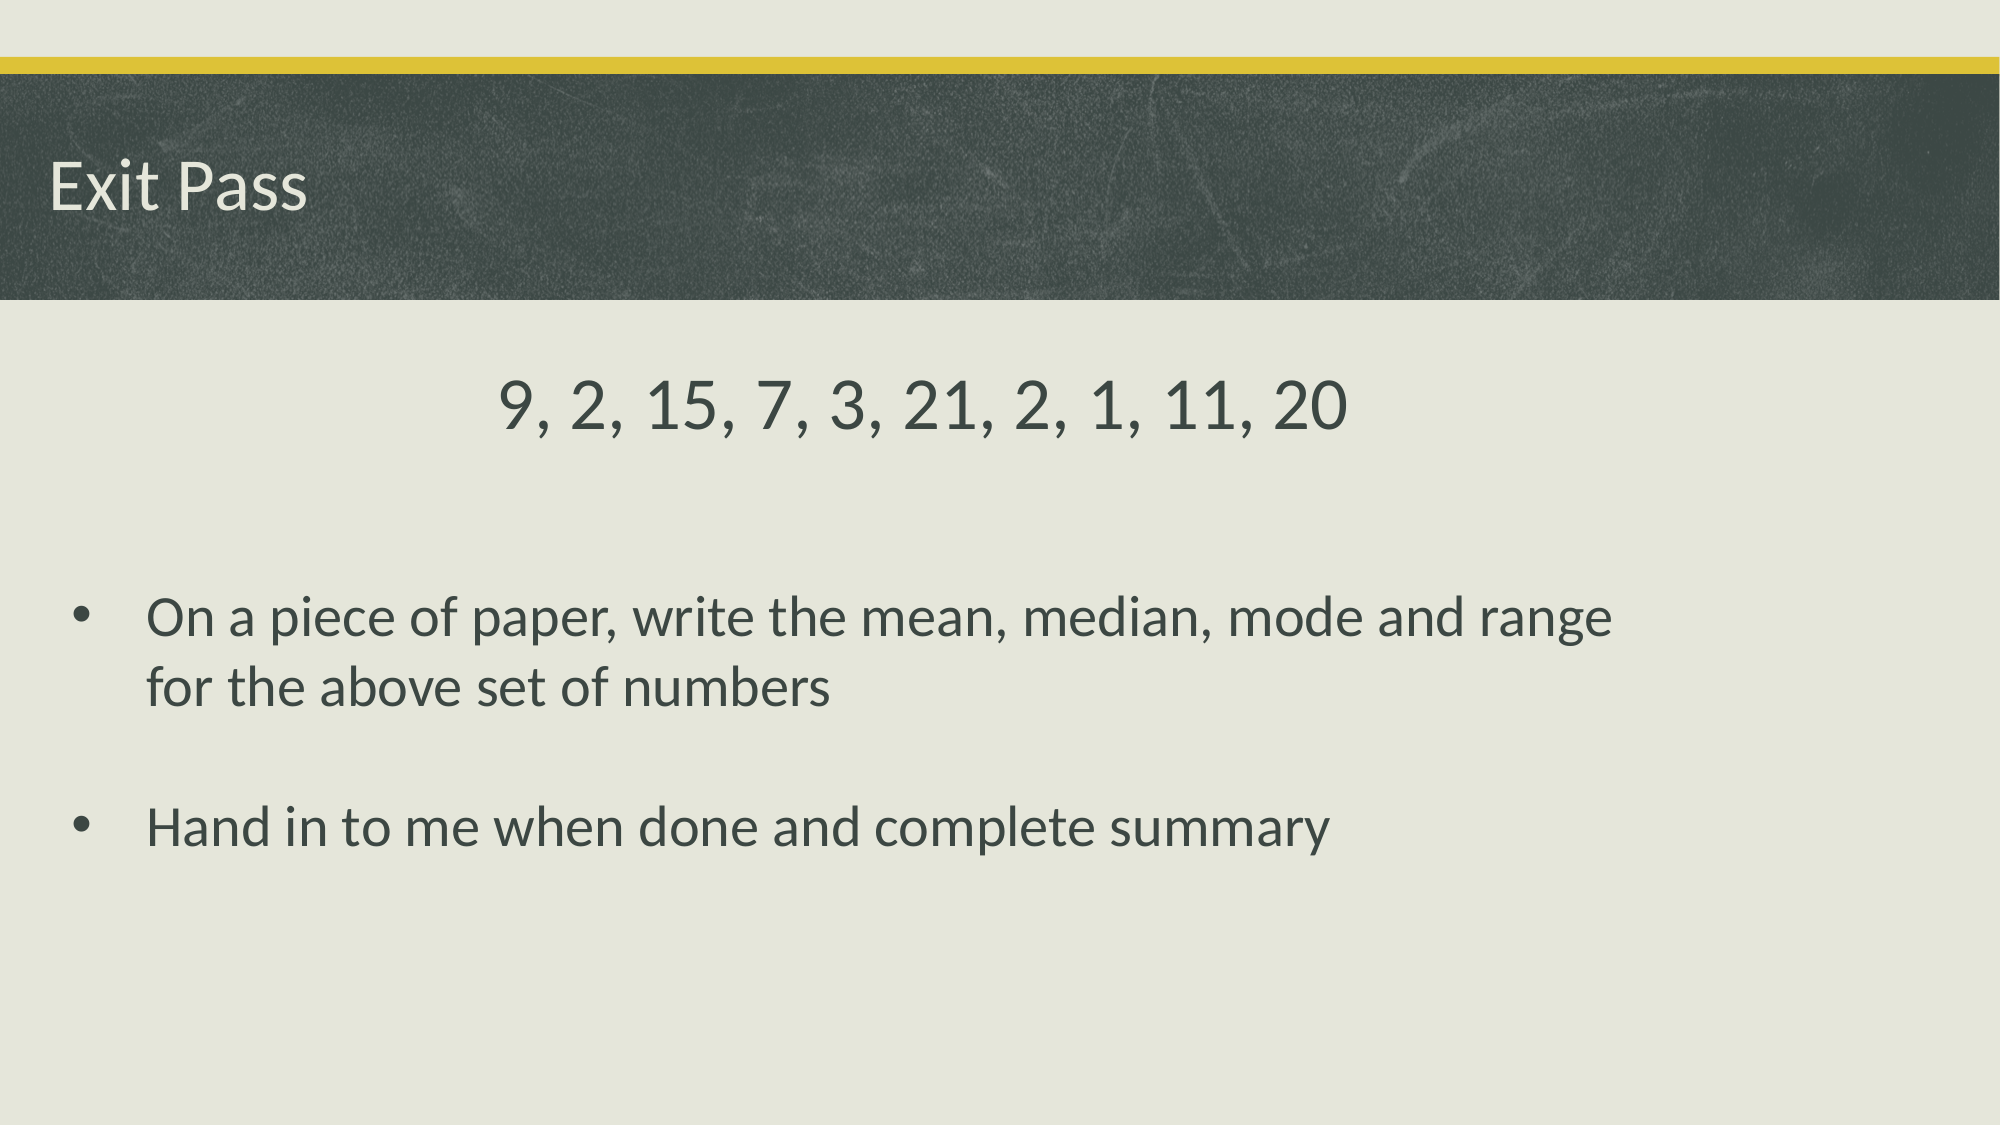

Exit Pass
9, 2, 15, 7, 3, 21, 2, 1, 11, 20
On a piece of paper, write the mean, median, mode and range for the above set of numbers

Hand in to me when done and complete summary